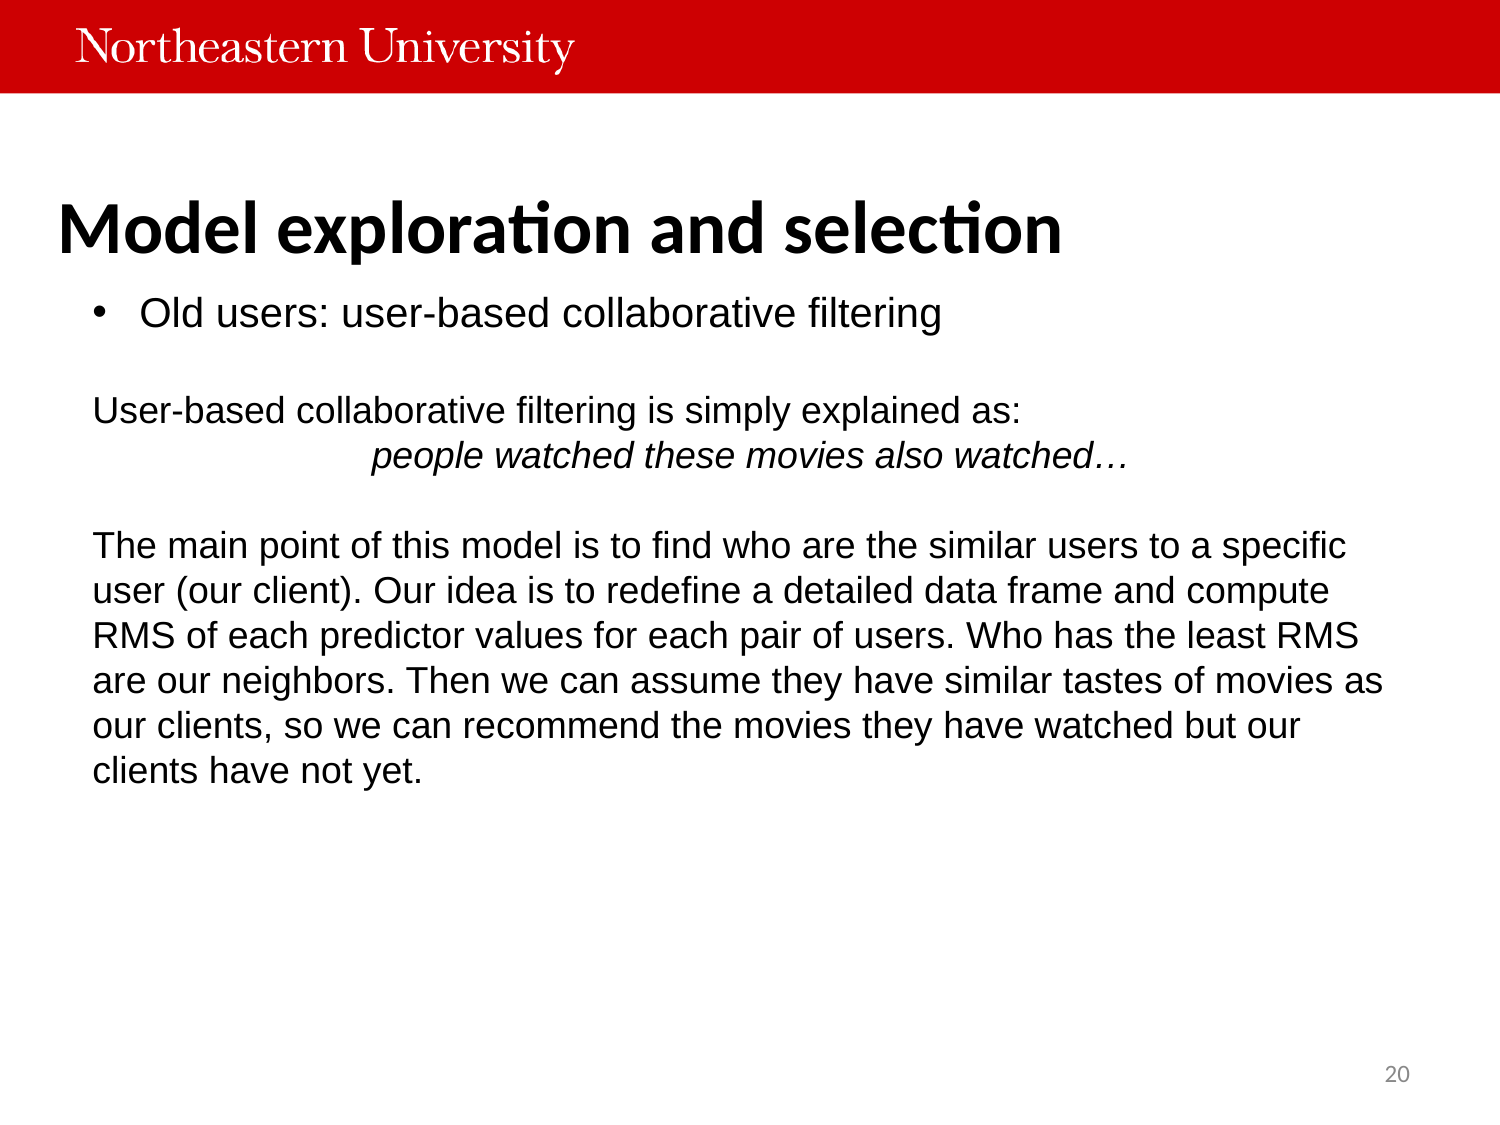

# Model exploration and selection

Old users: user-based collaborative filtering

User-based collaborative filtering is simply explained as:
people watched these movies also watched…

The main point of this model is to find who are the similar users to a specific user (our client). Our idea is to redefine a detailed data frame and compute RMS of each predictor values for each pair of users. Who has the least RMS are our neighbors. Then we can assume they have similar tastes of movies as our clients, so we can recommend the movies they have watched but our clients have not yet.
20